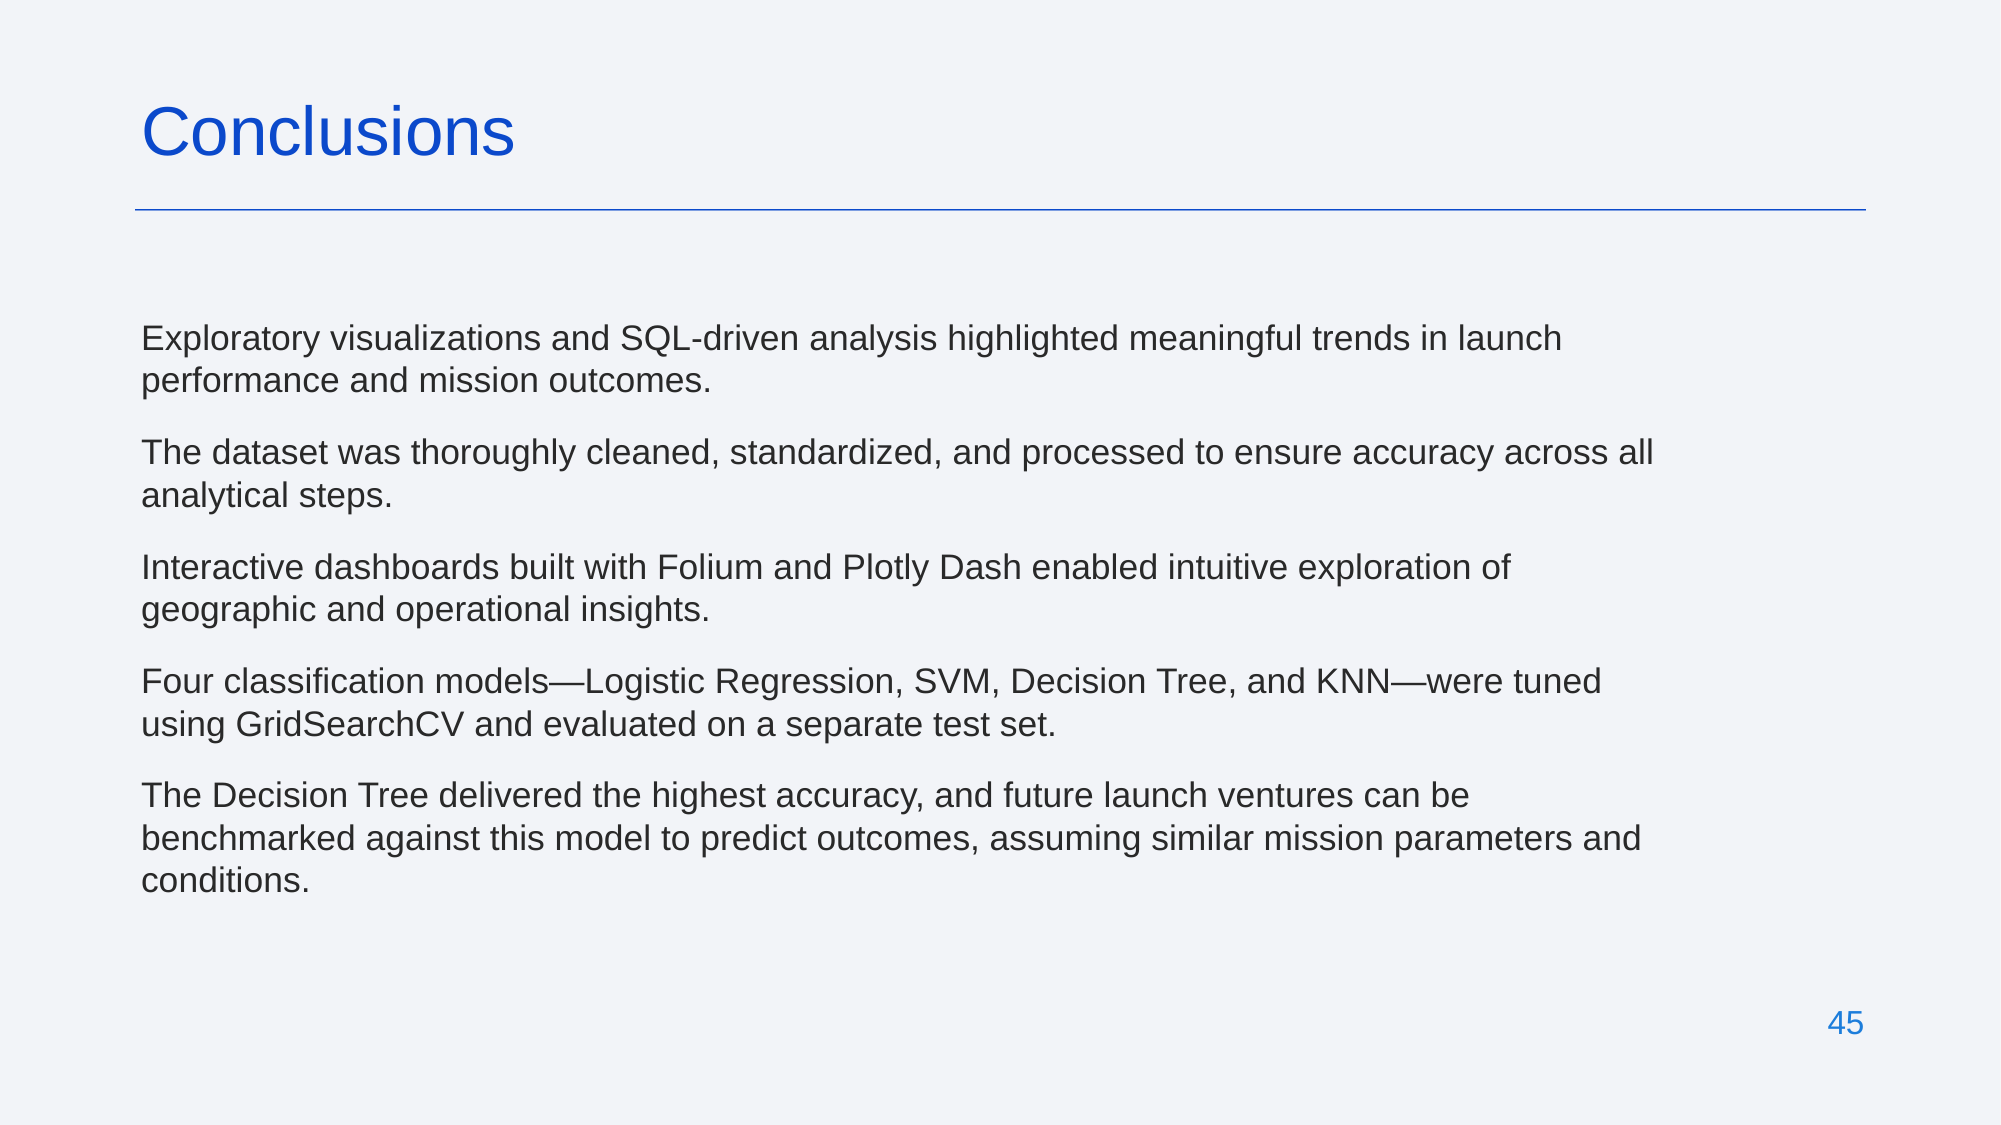

Conclusions
Exploratory visualizations and SQL-driven analysis highlighted meaningful trends in launch performance and mission outcomes.
The dataset was thoroughly cleaned, standardized, and processed to ensure accuracy across all analytical steps.
Interactive dashboards built with Folium and Plotly Dash enabled intuitive exploration of geographic and operational insights.
Four classification models—Logistic Regression, SVM, Decision Tree, and KNN—were tuned using GridSearchCV and evaluated on a separate test set.
The Decision Tree delivered the highest accuracy, and future launch ventures can be benchmarked against this model to predict outcomes, assuming similar mission parameters and conditions.
45